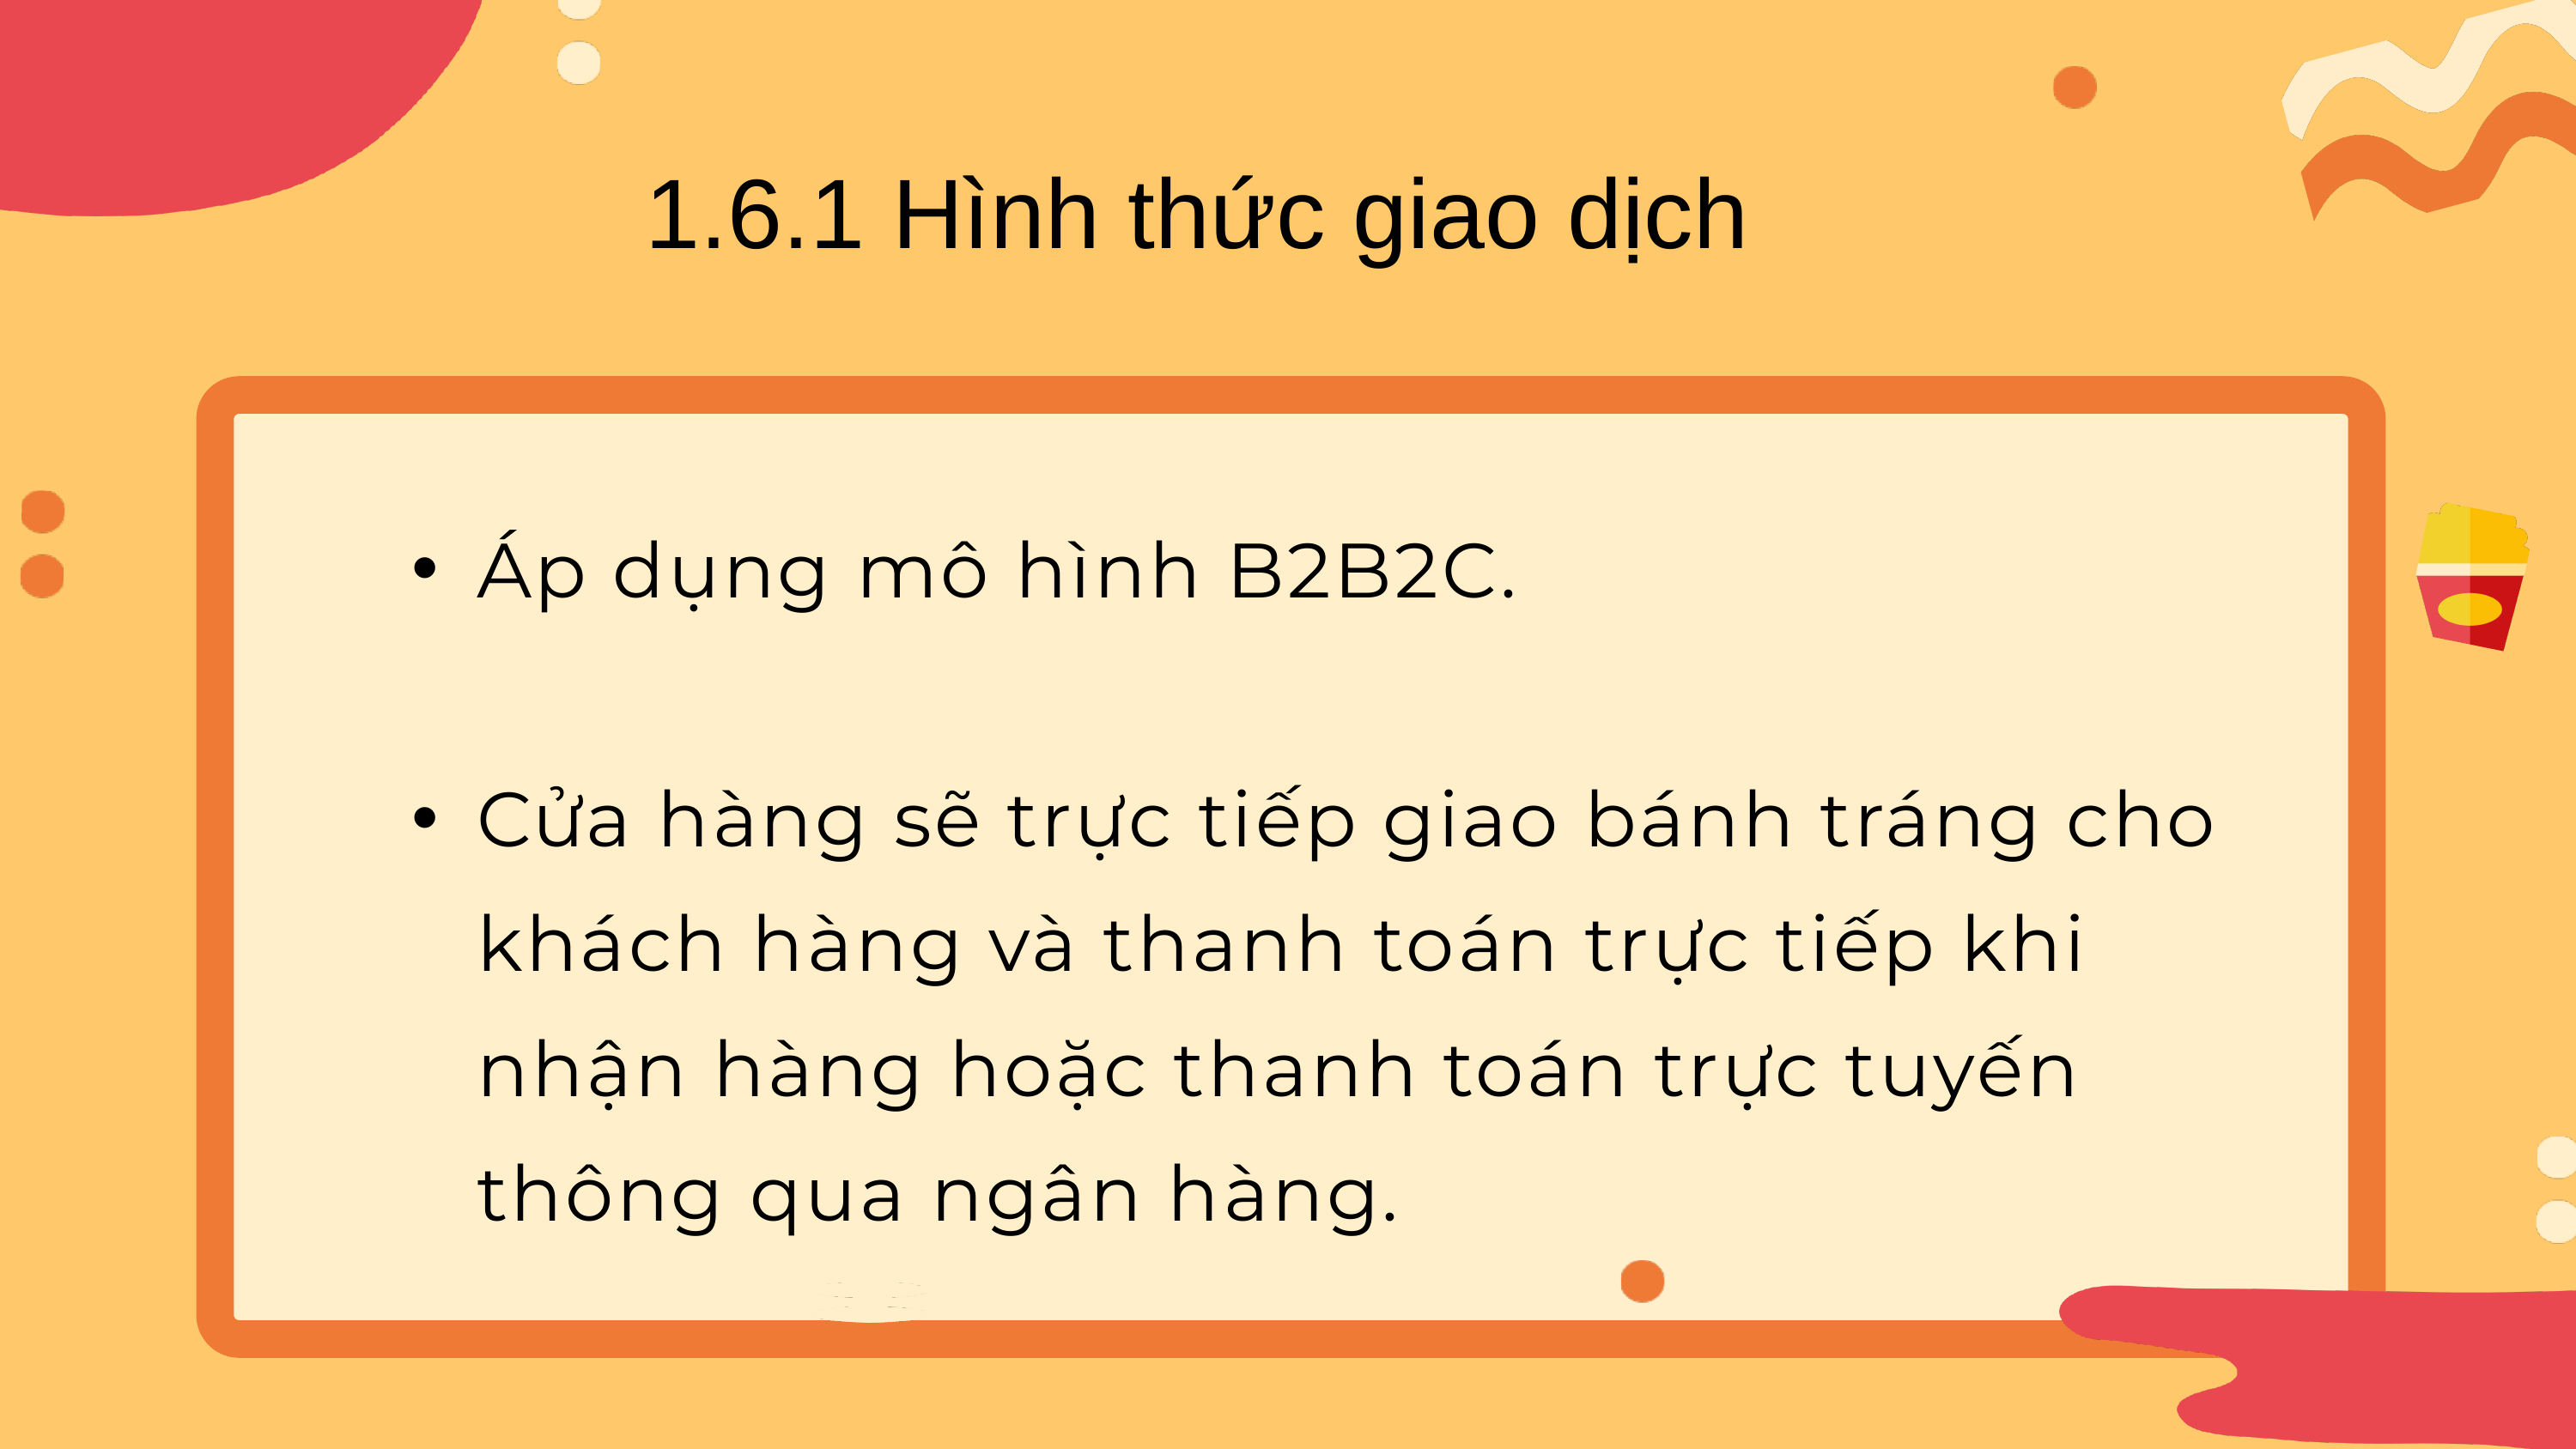

1.6.1 Hình thức giao dịch

Áp dụng mô hình B2B2C.

Cửa hàng sẽ trực tiếp giao bánh tráng cho khách hàng và thanh toán trực tiếp khi nhận hàng hoặc thanh toán trực tuyến thông qua ngân hàng.